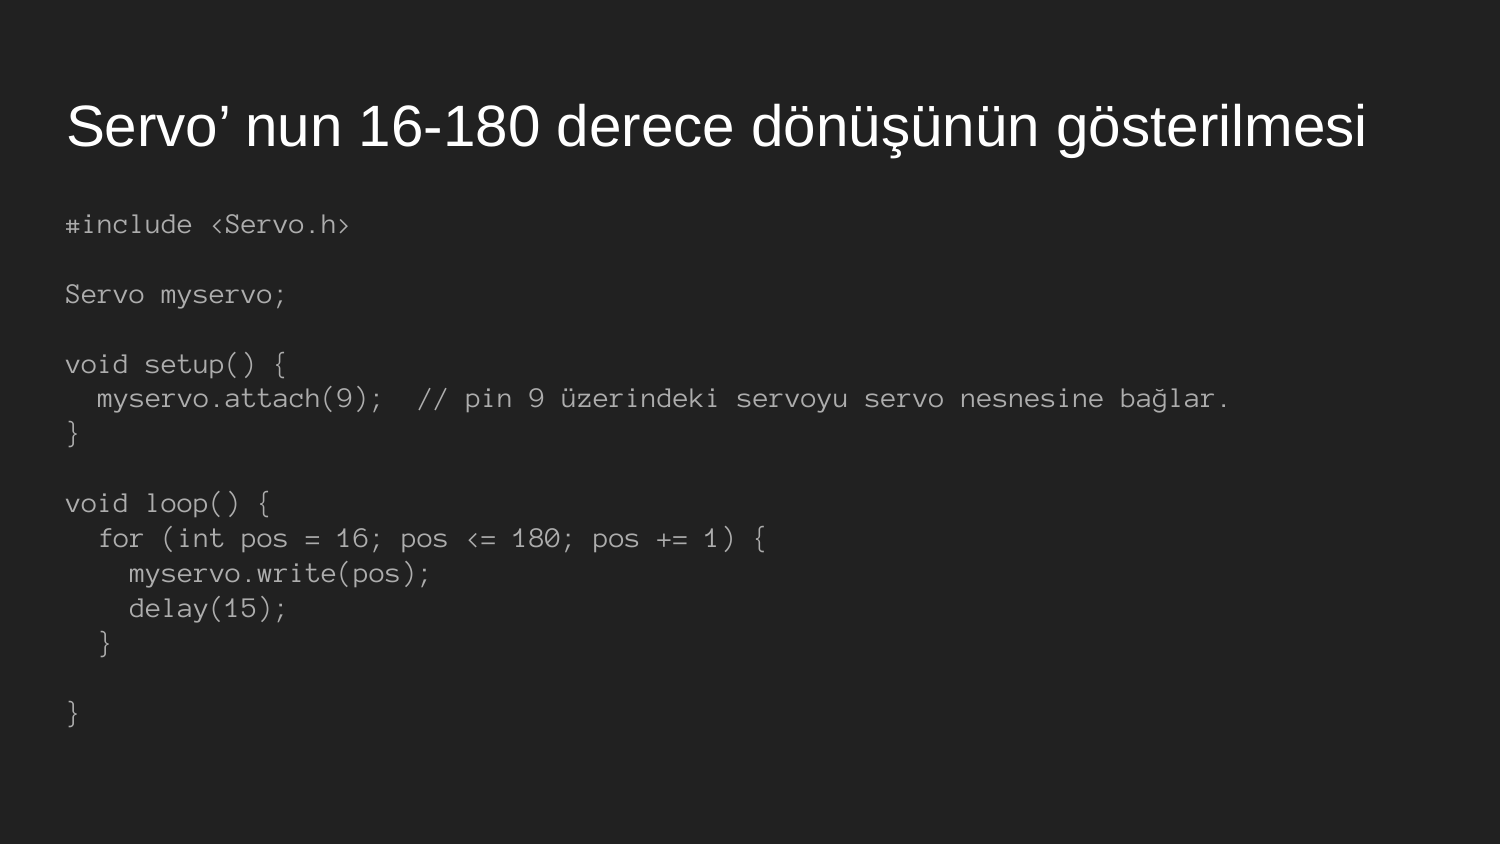

# Servo’ nun 16-180 derece dönüşünün gösterilmesi
#include <Servo.h>

Servo myservo;

void setup() {
  myservo.attach(9);  // pin 9 üzerindeki servoyu servo nesnesine bağlar.
}

void loop() {
  for (int pos = 16; pos <= 180; pos += 1) {
    myservo.write(pos);
    delay(15);
  }

}